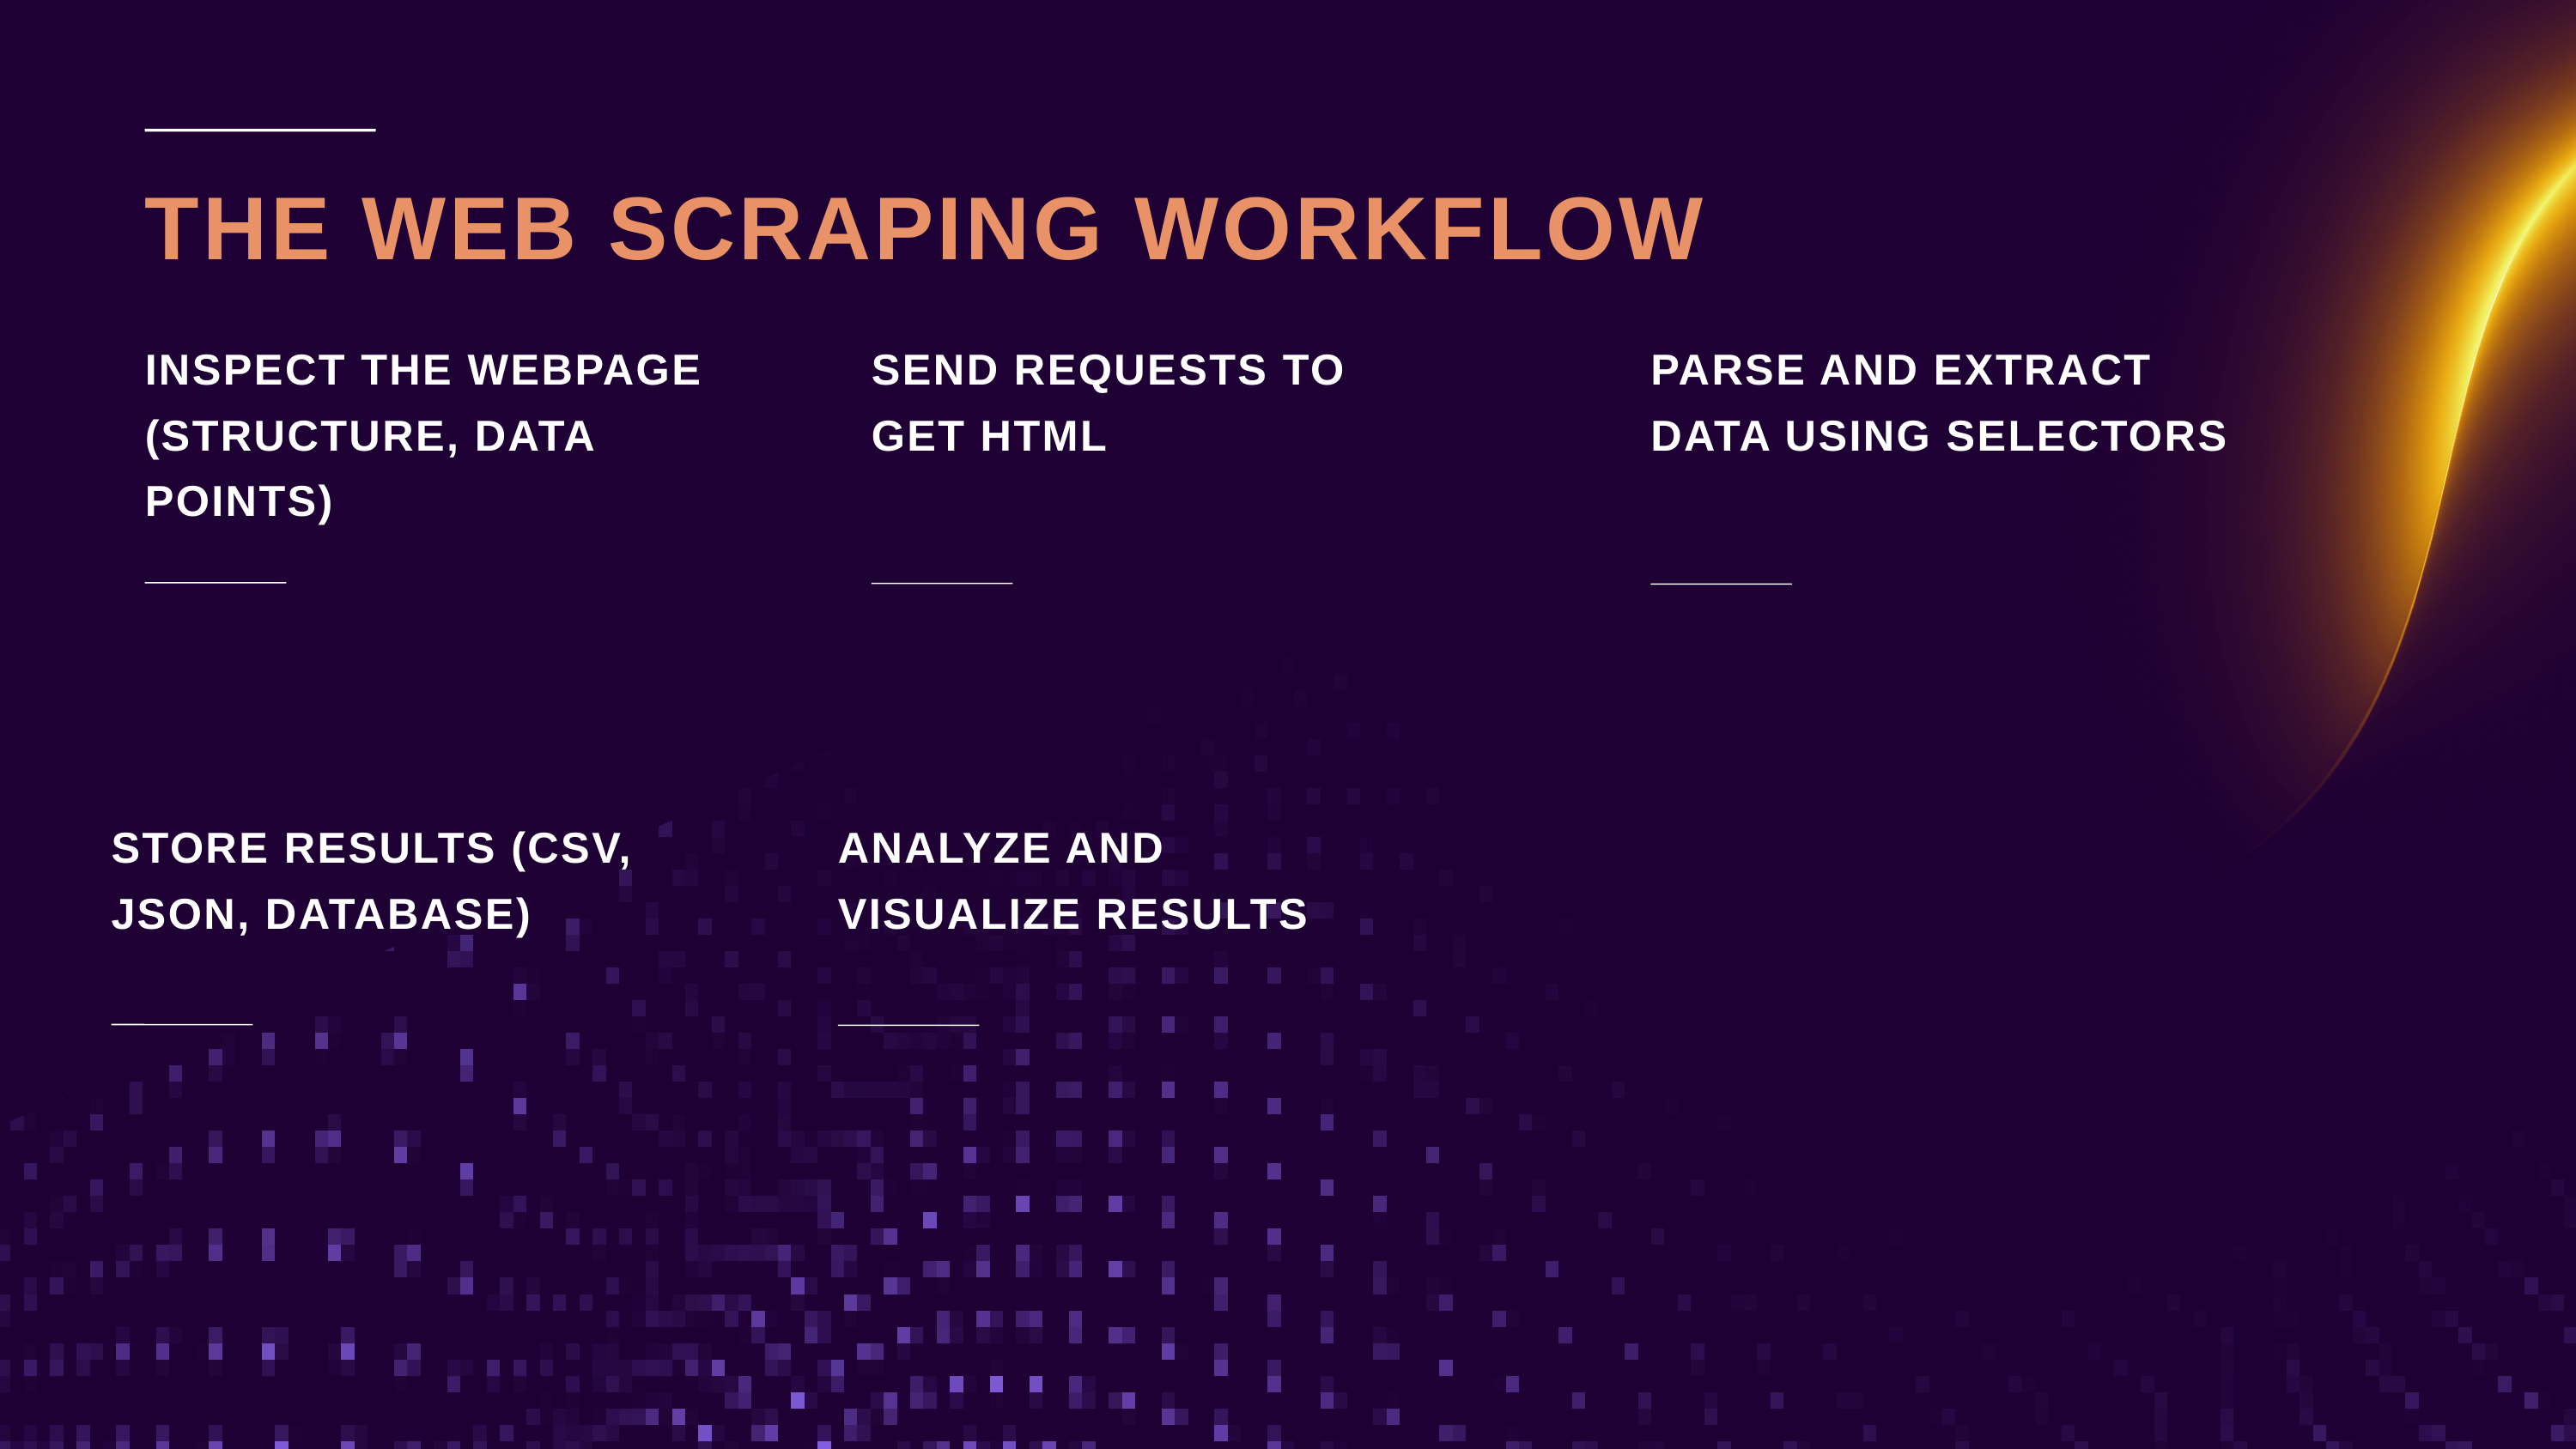

THE WEB SCRAPING WORKFLOW

INSPECT THE WEBPAGE (STRUCTURE, DATA POINTS)

SEND REQUESTS TO GET HTML

PARSE AND EXTRACT DATA USING SELECTORS

STORE RESULTS (CSV, JSON, DATABASE)

ANALYZE AND VISUALIZE RESULTS